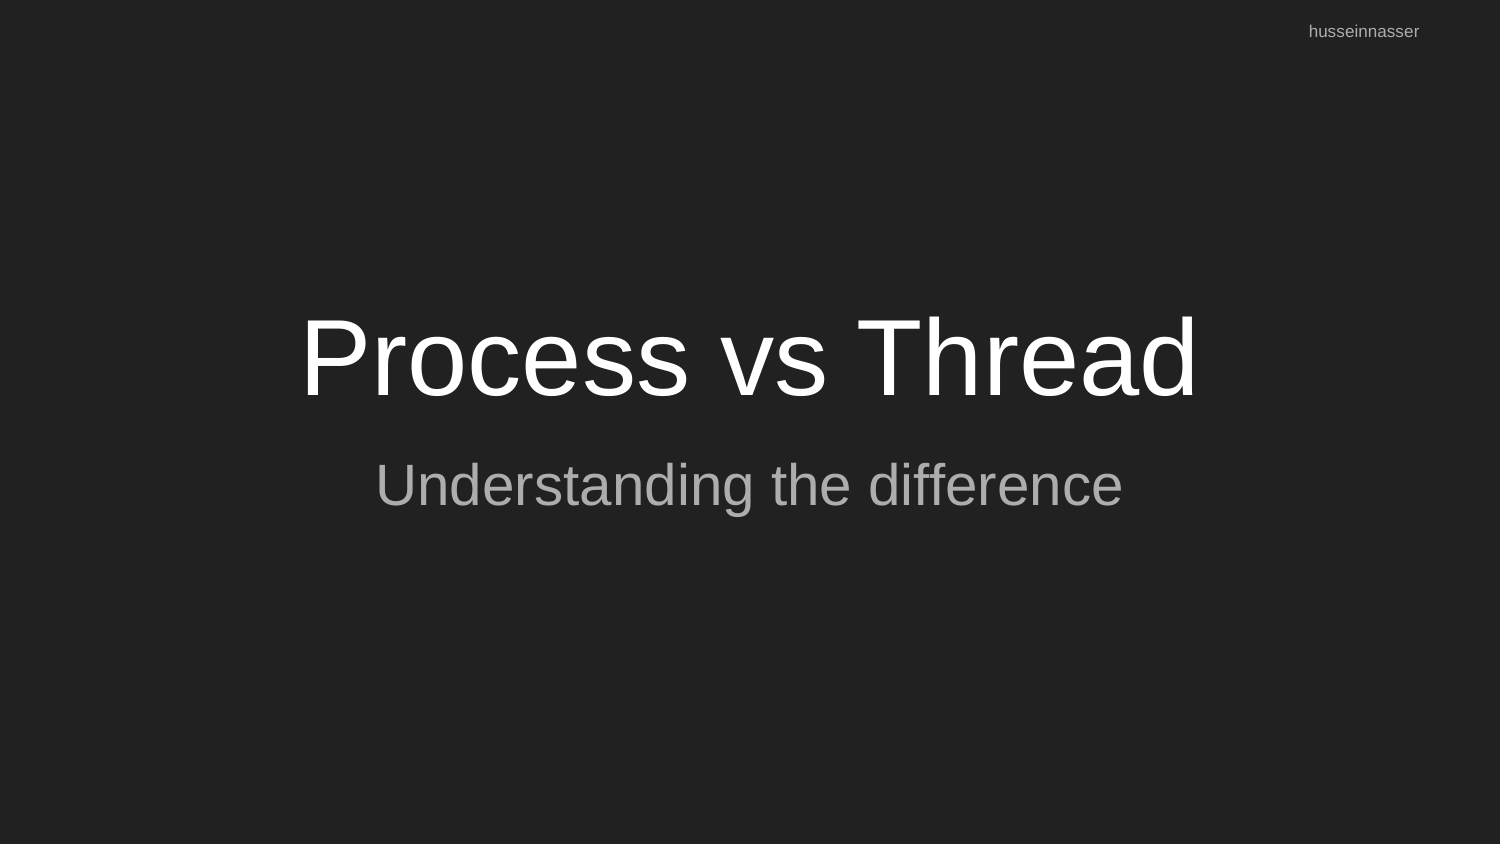

husseinnasser
# Process vs Thread
Understanding the difference